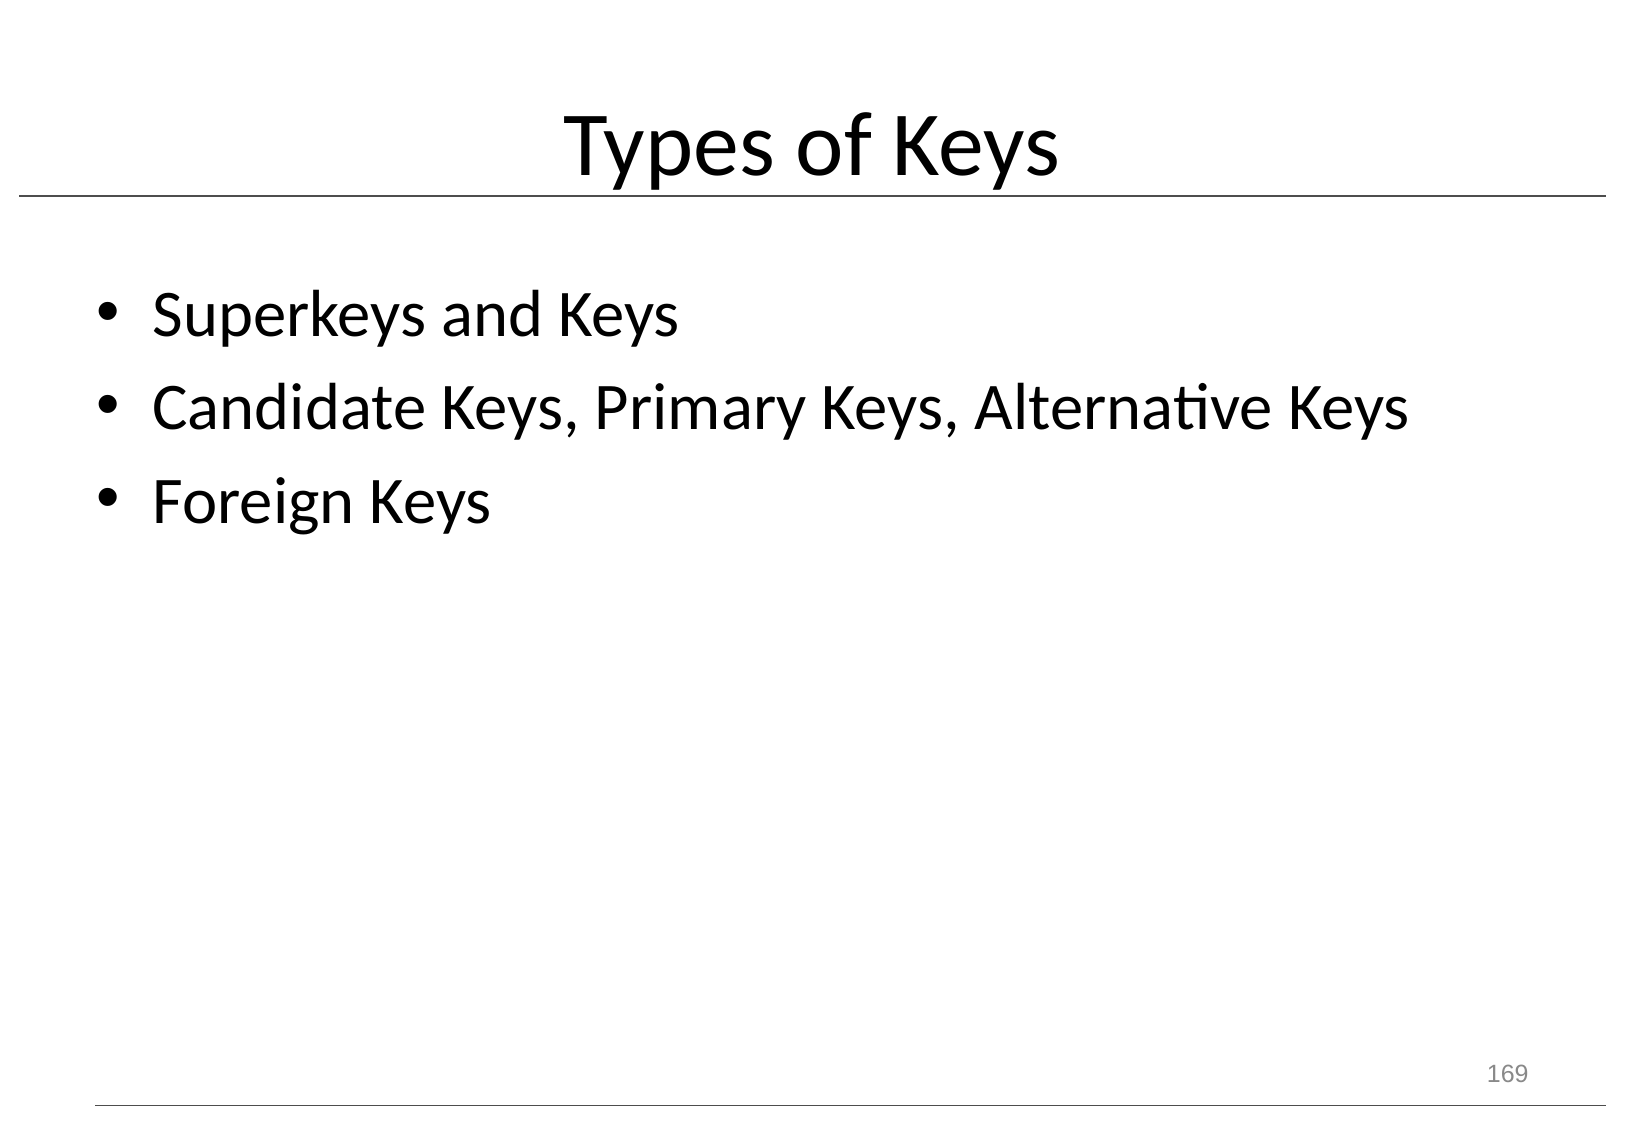

# Types of Keys
Superkeys and Keys
Candidate Keys, Primary Keys, Alternative Keys
Foreign Keys
169